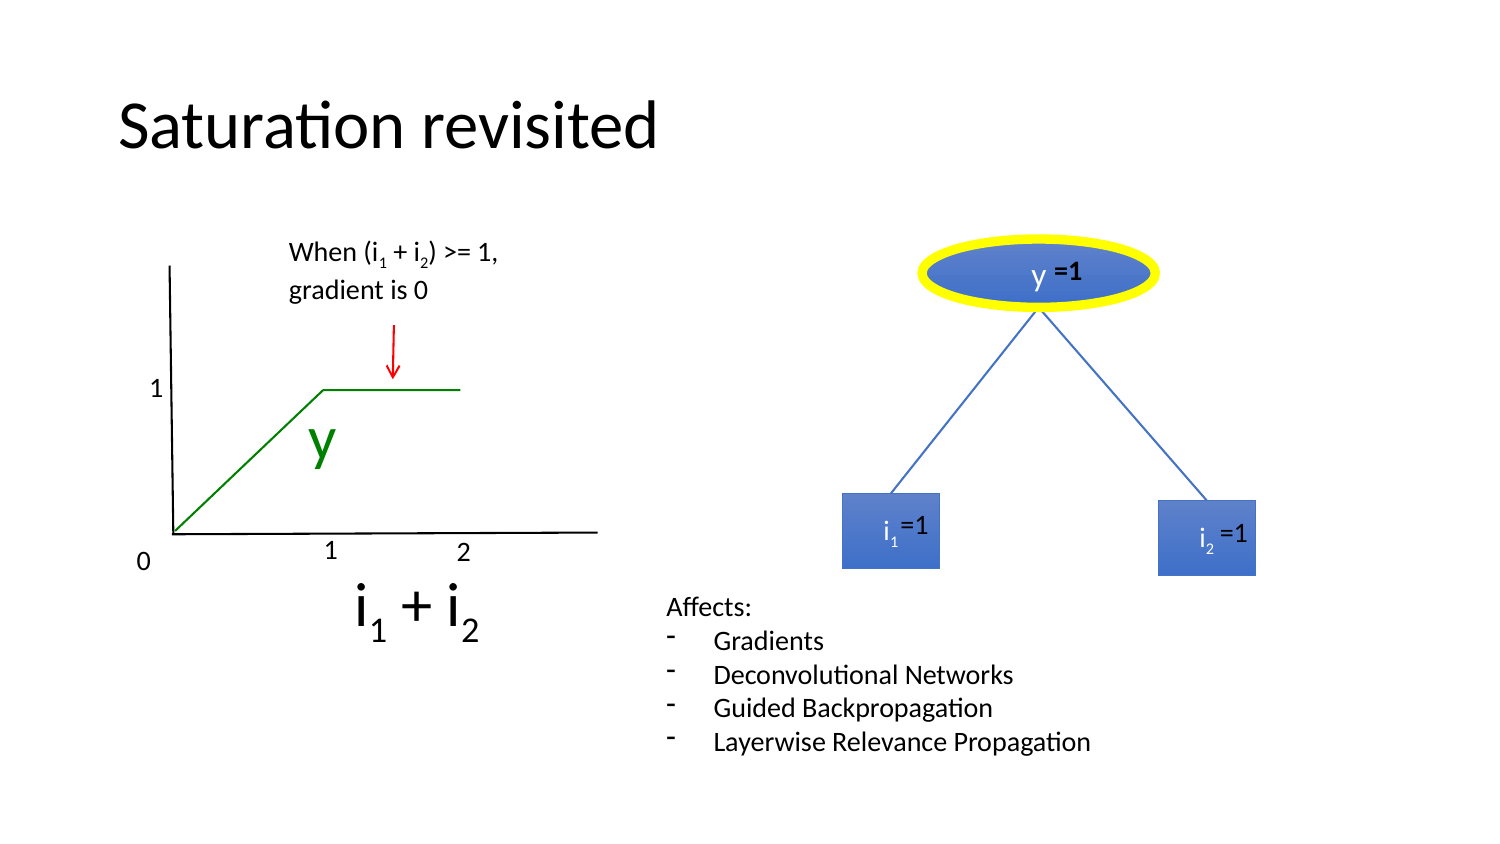

# Saturation revisited
When (i1 + i2) >= 1,
gradient is 0
y
i1
i2
=1
1
1
2
i1 + i2
0
y
=1
=1
Affects:
Gradients
Deconvolutional Networks
Guided Backpropagation
Layerwise Relevance Propagation